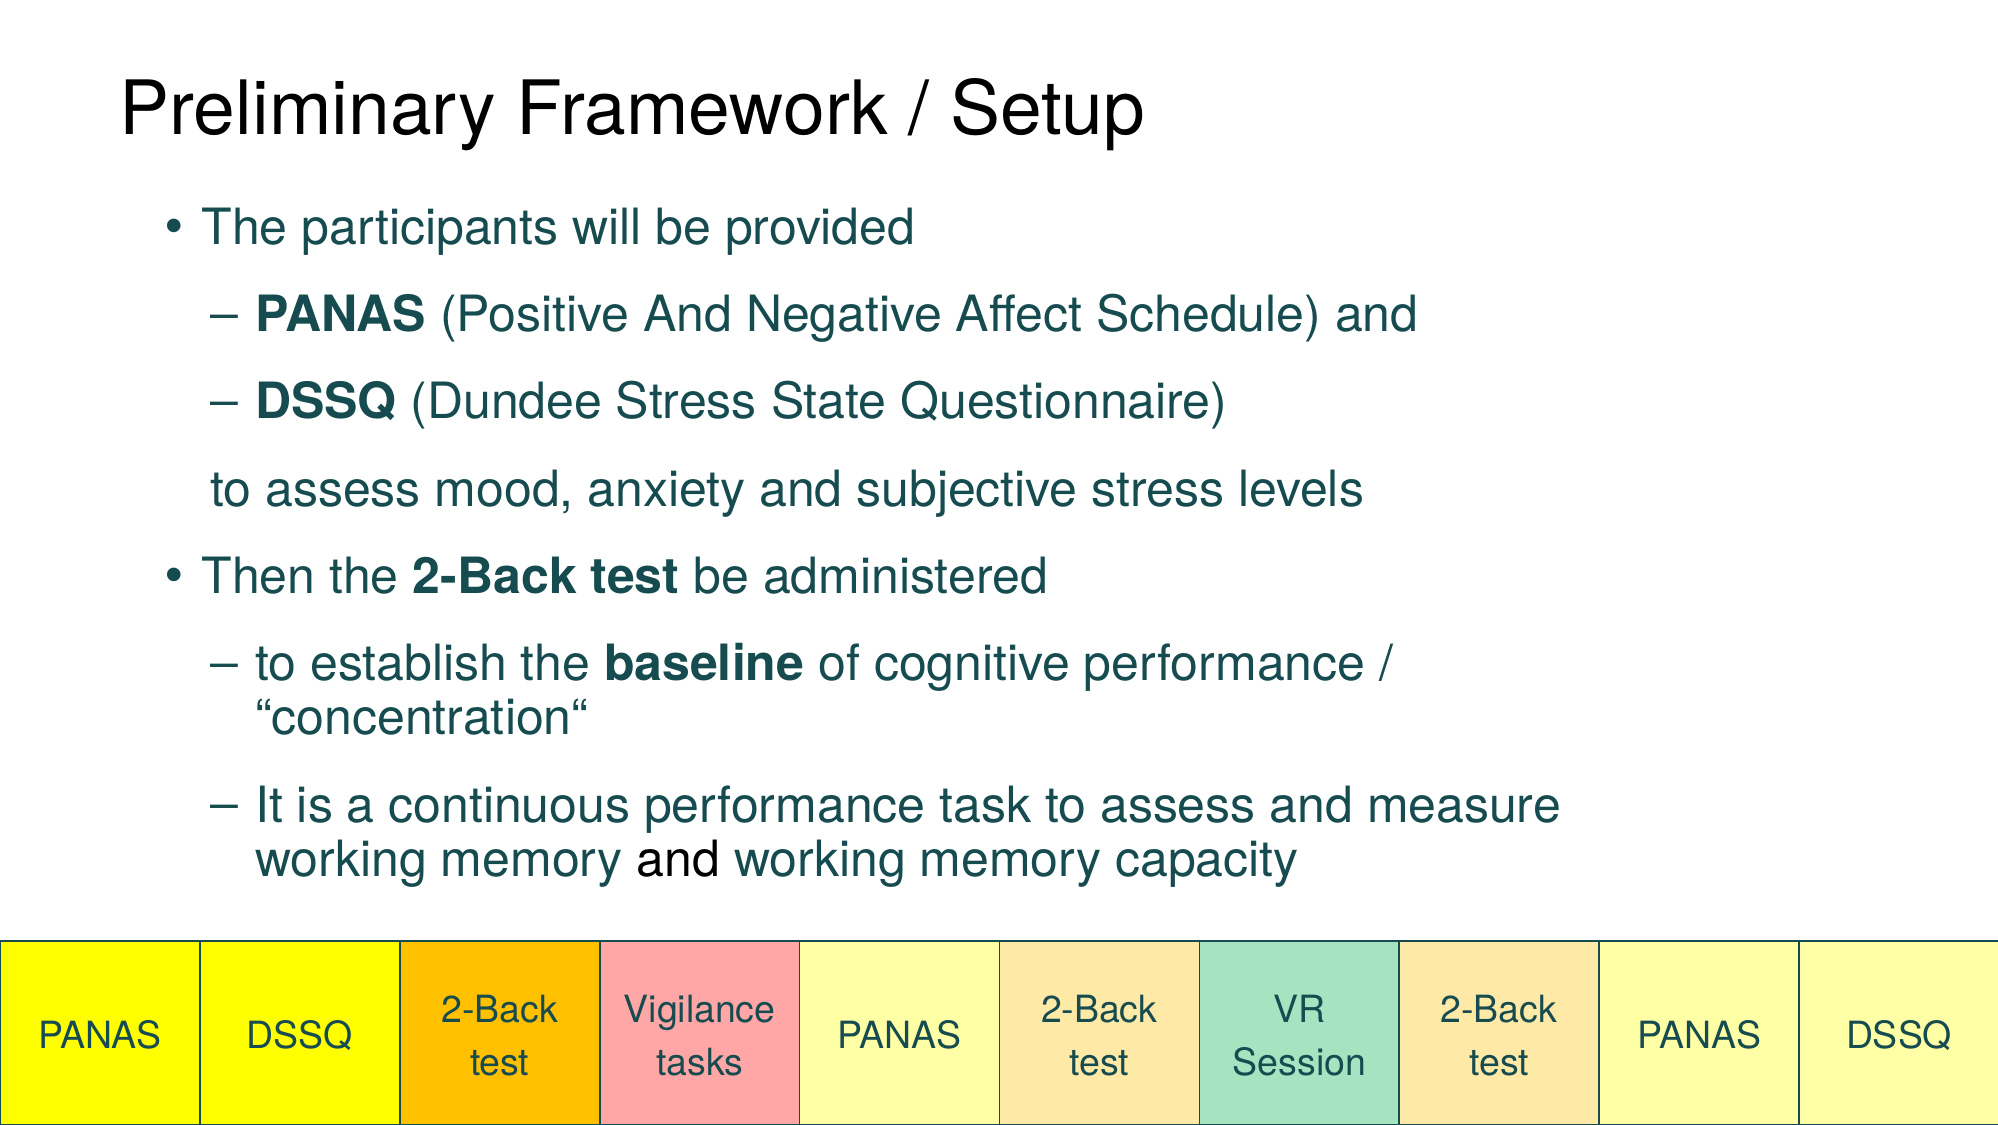

# Preliminary Framework / Setup
The participants will be provided
PANAS (Positive And Negative Affect Schedule) and
DSSQ (Dundee Stress State Questionnaire)
to assess mood, anxiety and subjective stress levels
Then the 2-Back test be administered
to establish the baseline of cognitive performance / “concentration“
It is a continuous performance task to assess and measure working memory and working memory capacity
| PANAS | DSSQ | 2-Back test | Vigilance tasks | PANAS | 2-Back test | VR Session | 2-Back test | PANAS | DSSQ |
| --- | --- | --- | --- | --- | --- | --- | --- | --- | --- |